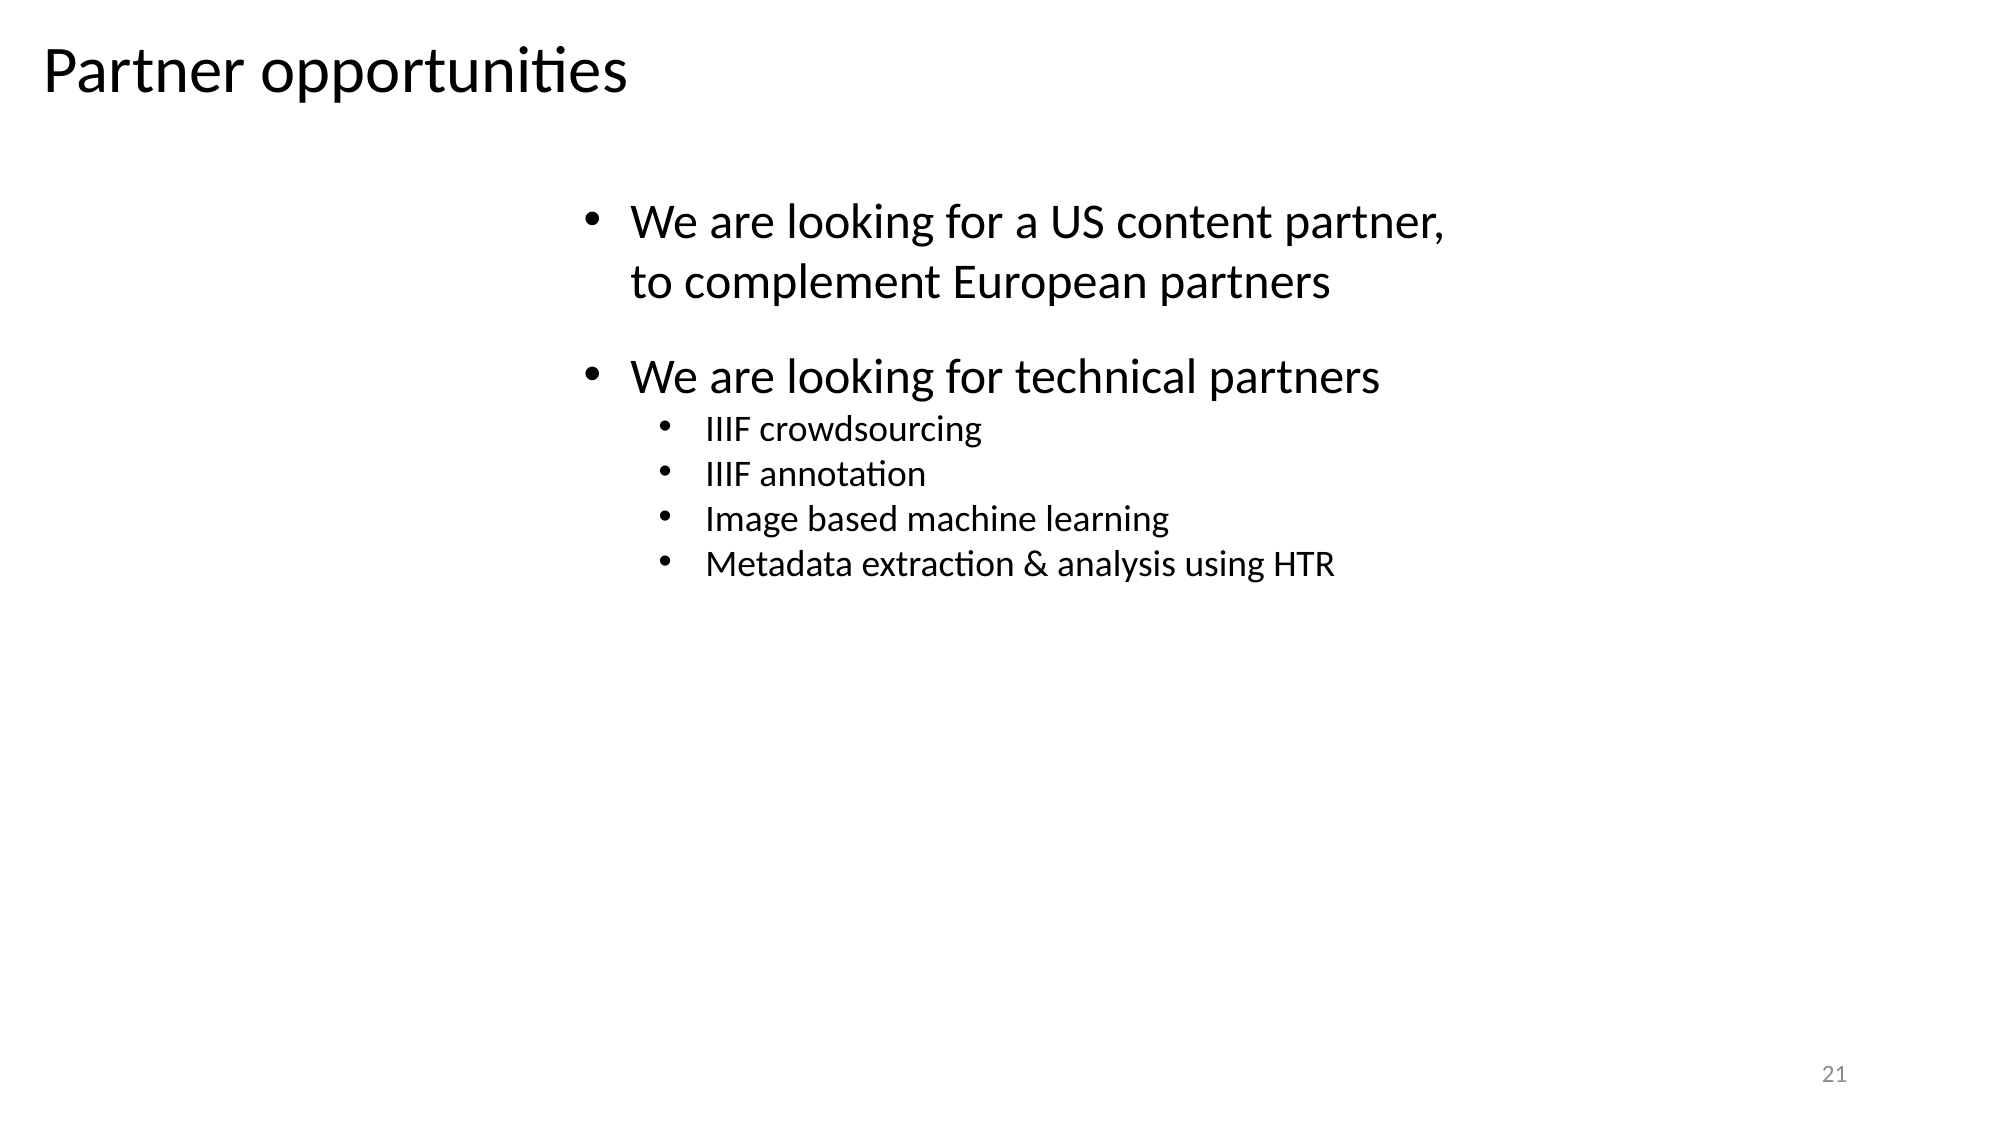

Partner opportunities
We are looking for a US content partner, to complement European partners

We are looking for technical partners
IIIF crowdsourcing
IIIF annotation
Image based machine learning
Metadata extraction & analysis using HTR

21